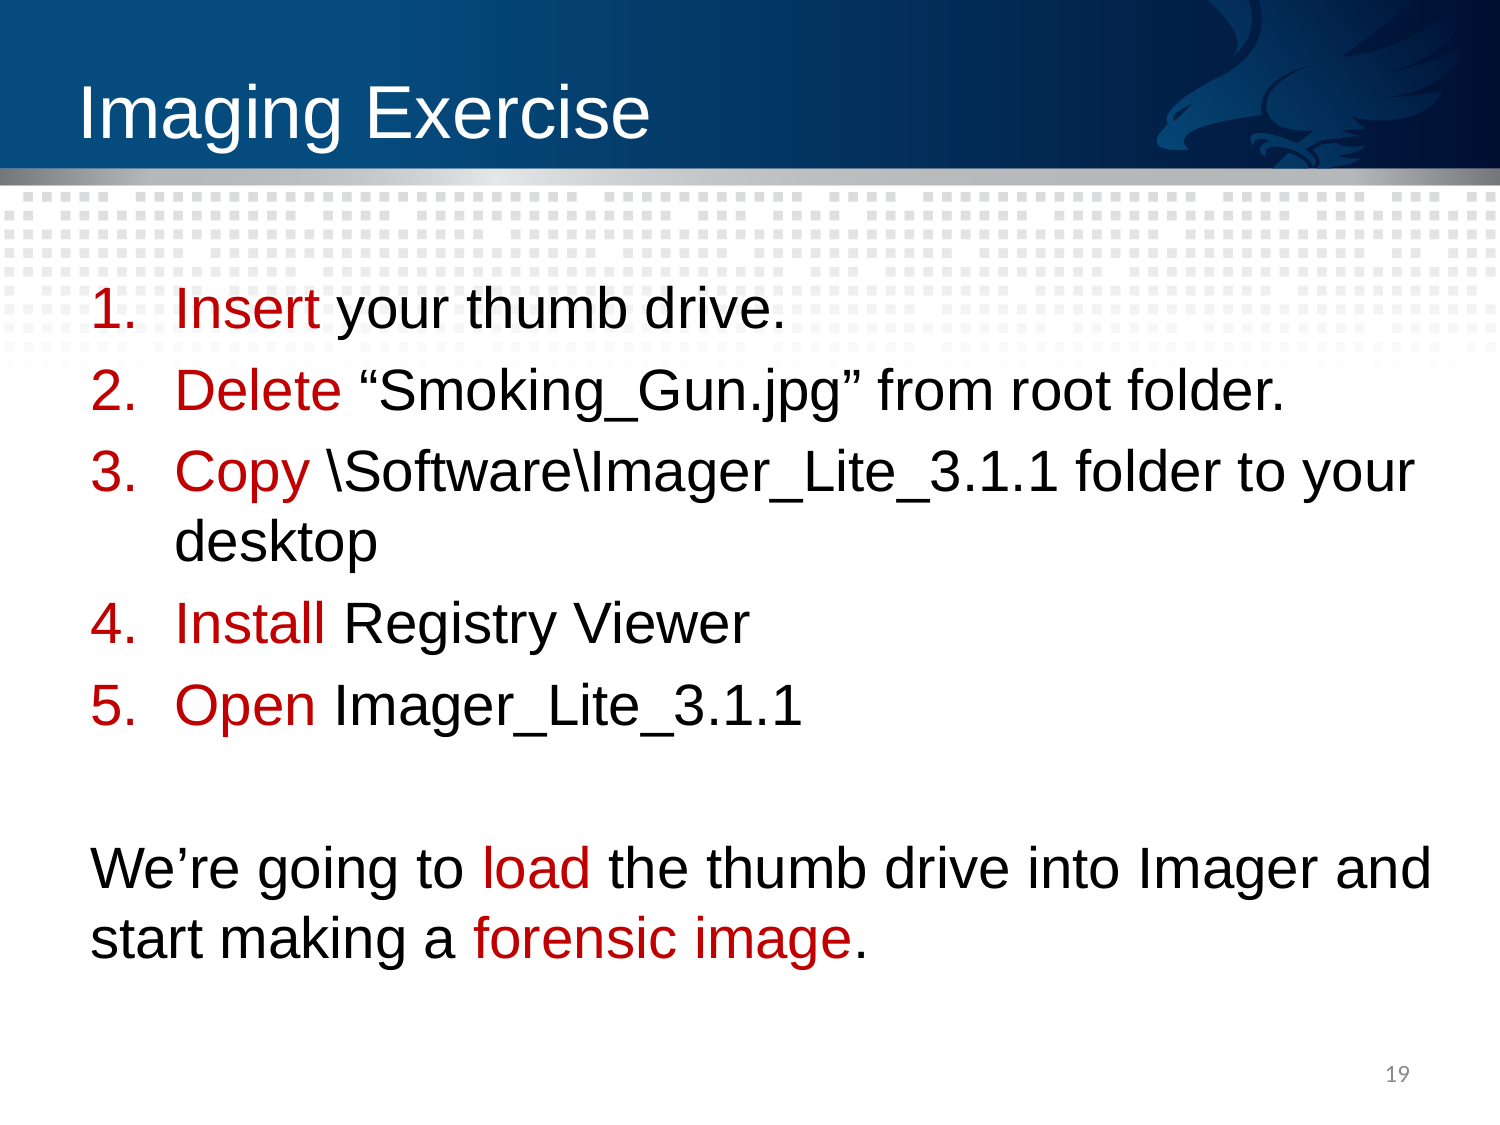

# Imaging Exercise
Insert your thumb drive.
Delete “Smoking_Gun.jpg” from root folder.
Copy \Software\Imager_Lite_3.1.1 folder to your desktop
Install Registry Viewer
Open Imager_Lite_3.1.1

We’re going to load the thumb drive into Imager and start making a forensic image.
19